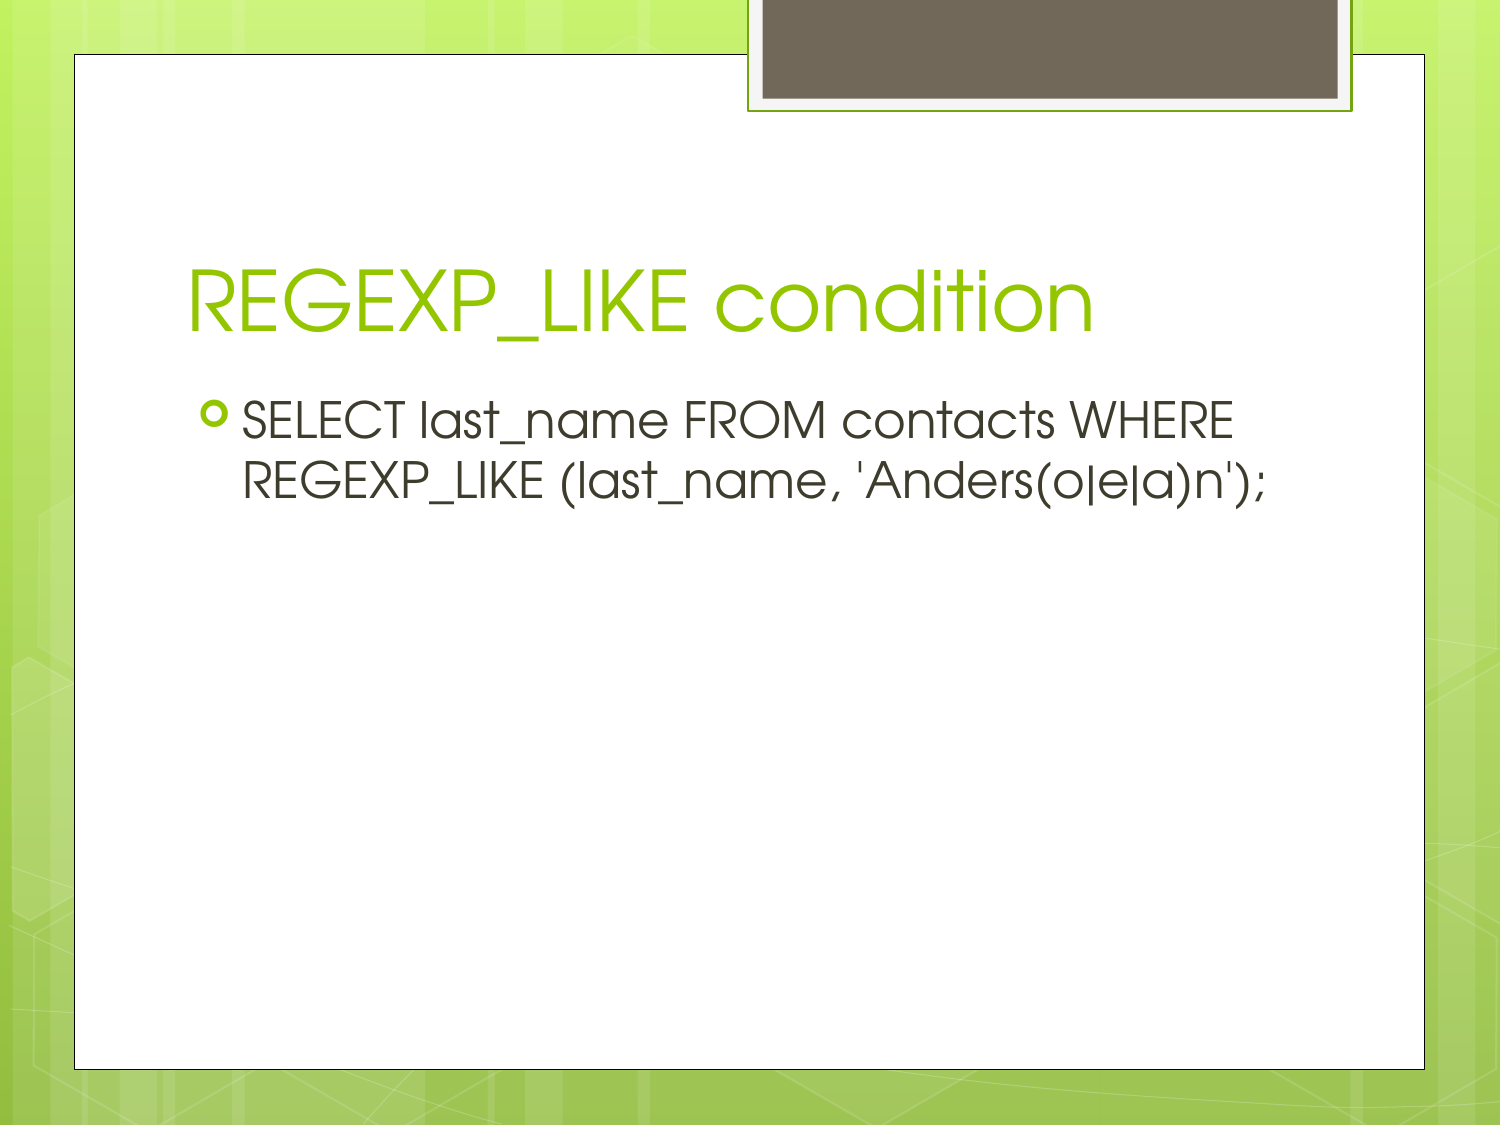

# REGEXP_LIKE condition
SELECT last_name FROM contacts WHERE REGEXP_LIKE (last_name, 'Anders(o|e|a)n');